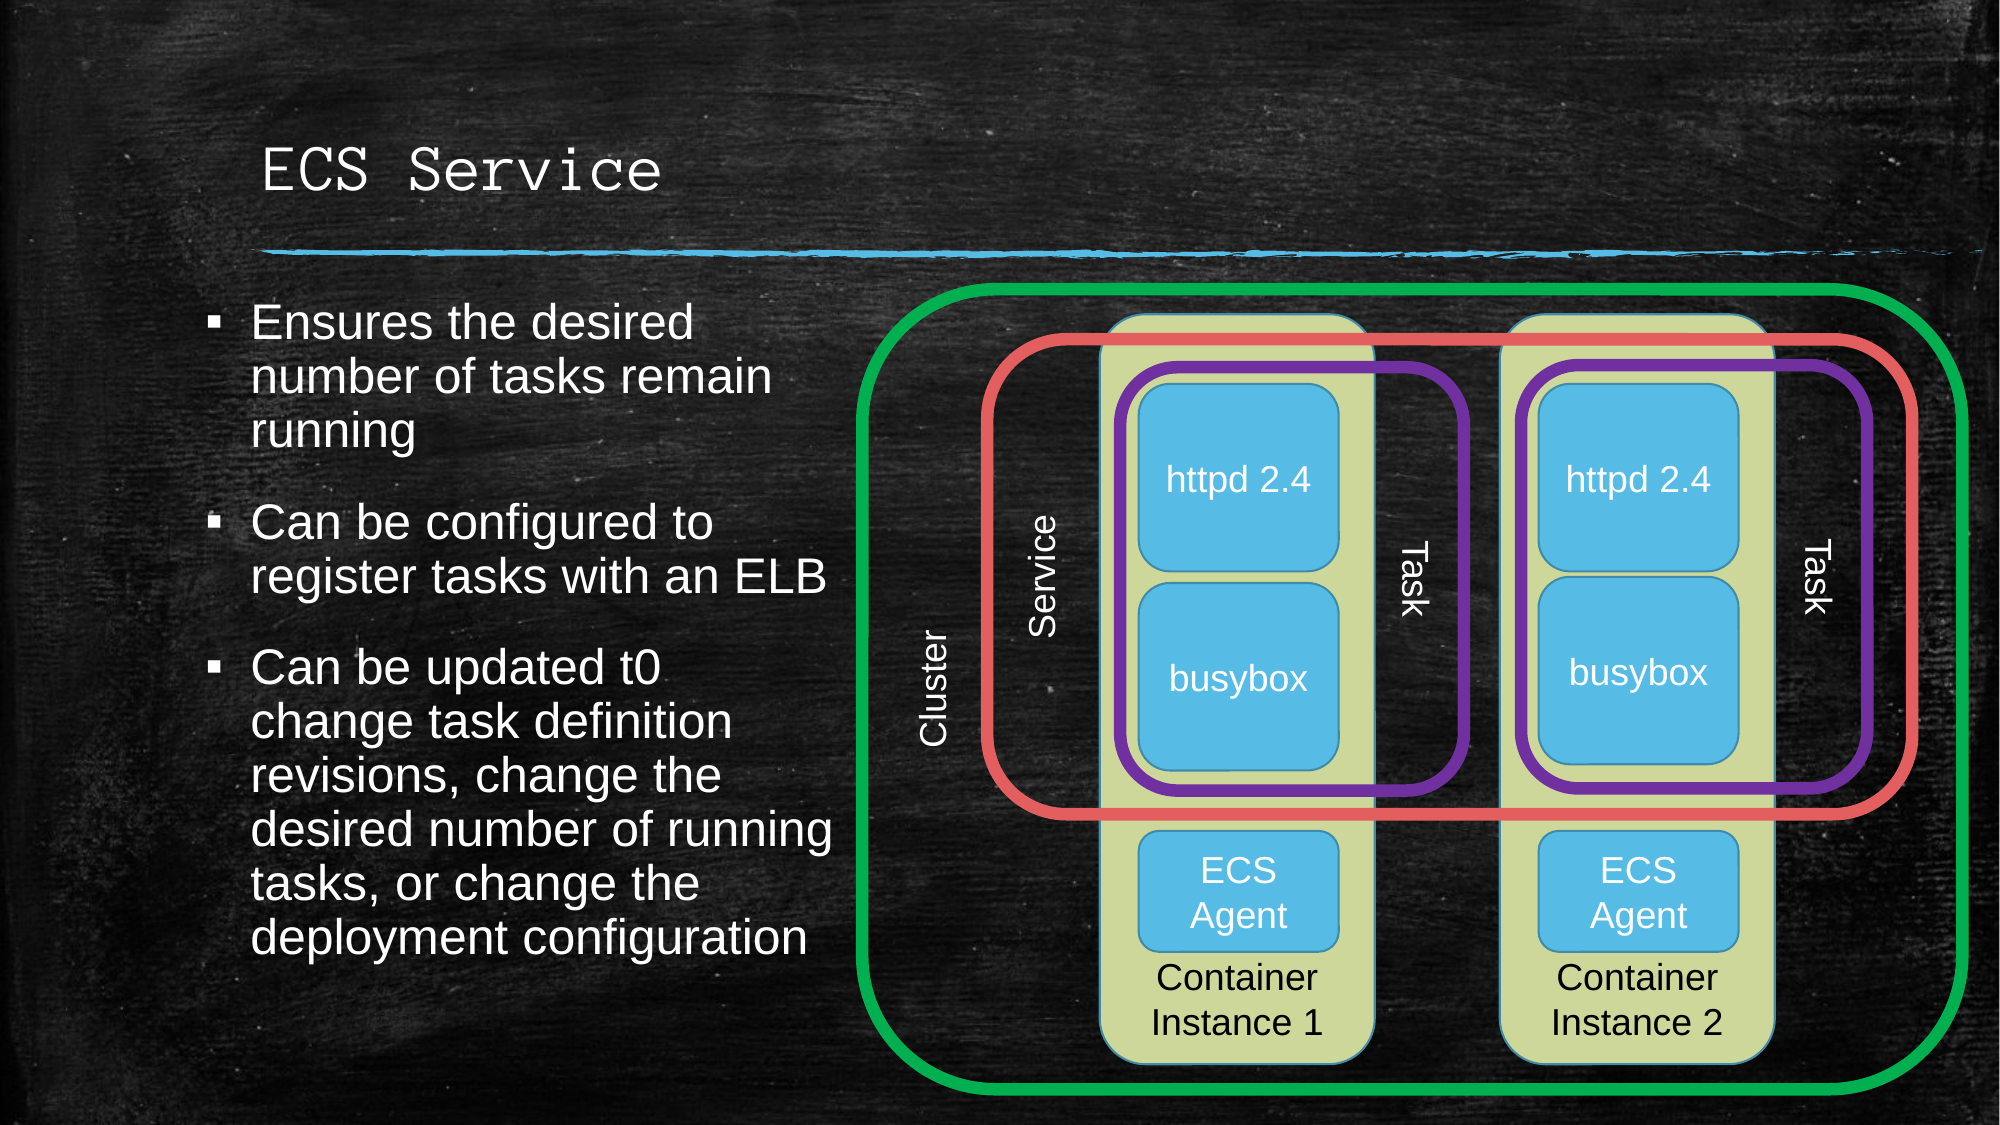

# ECS Service
Ensures the desired number of tasks remain running
Can be configured to register tasks with an ELB
Can be updated t0 change task definition revisions, change the desired number of running tasks, or change the deployment configuration
Cluster
Container Instance 2
Container Instance 1
Service
Task
Task
httpd 2.4
httpd 2.4
busybox
busybox
ECS Agent
ECS Agent